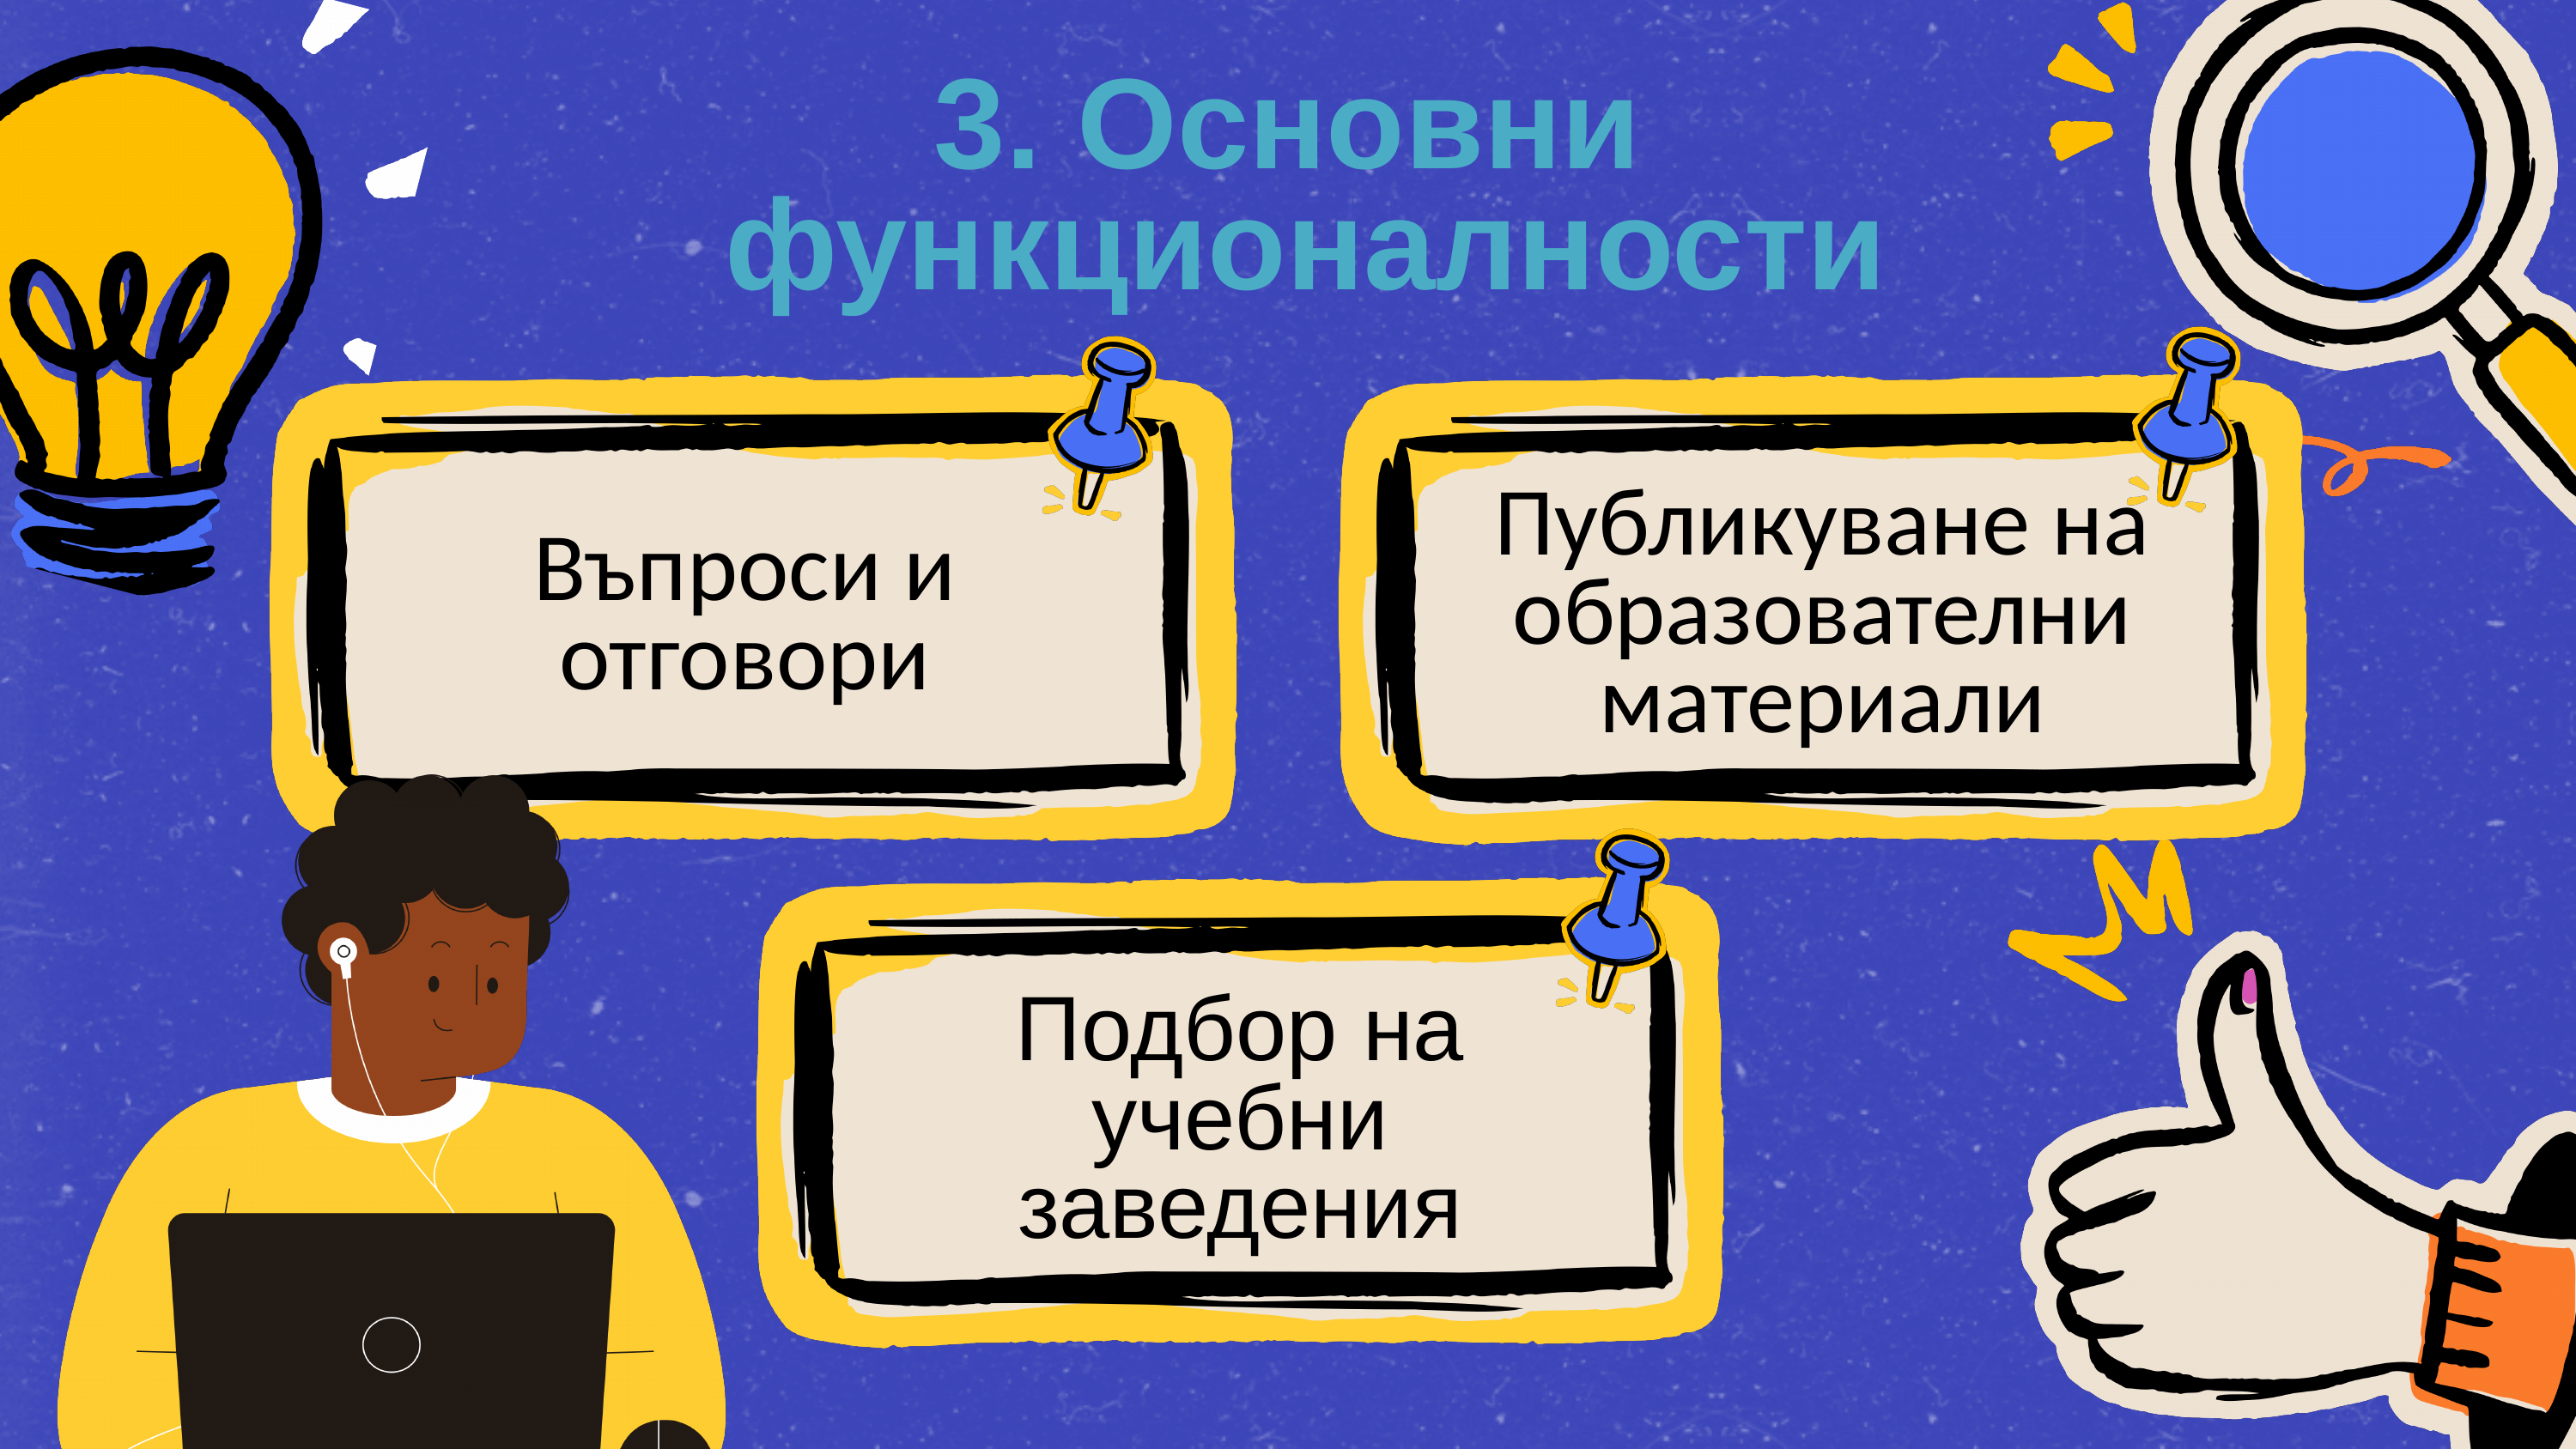

3. Основни

 функционалности

Публикуване на образователни материали
Въпроси и отговори

Подбор на учебни заведения